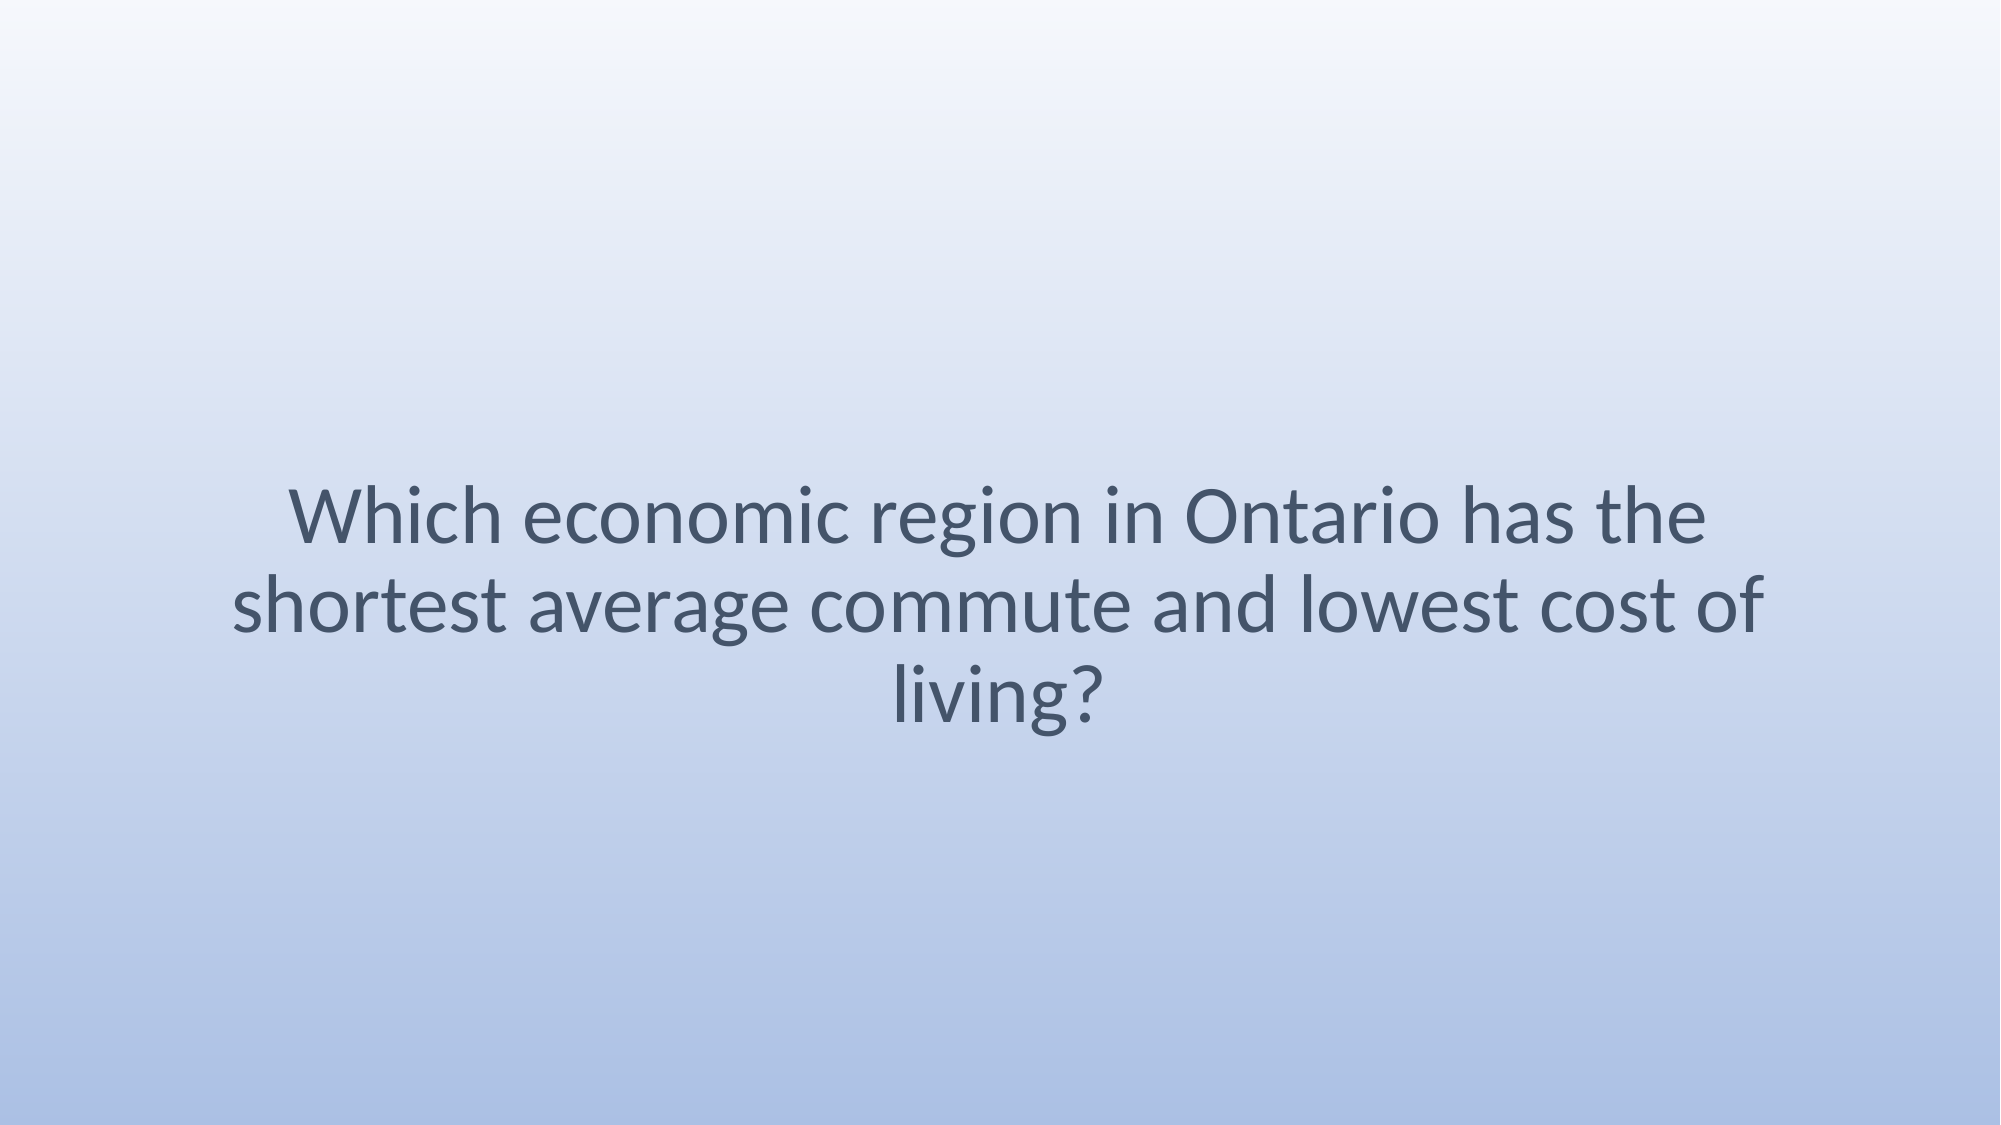

# Which economic region in Ontario has the shortest average commute and lowest cost of living?